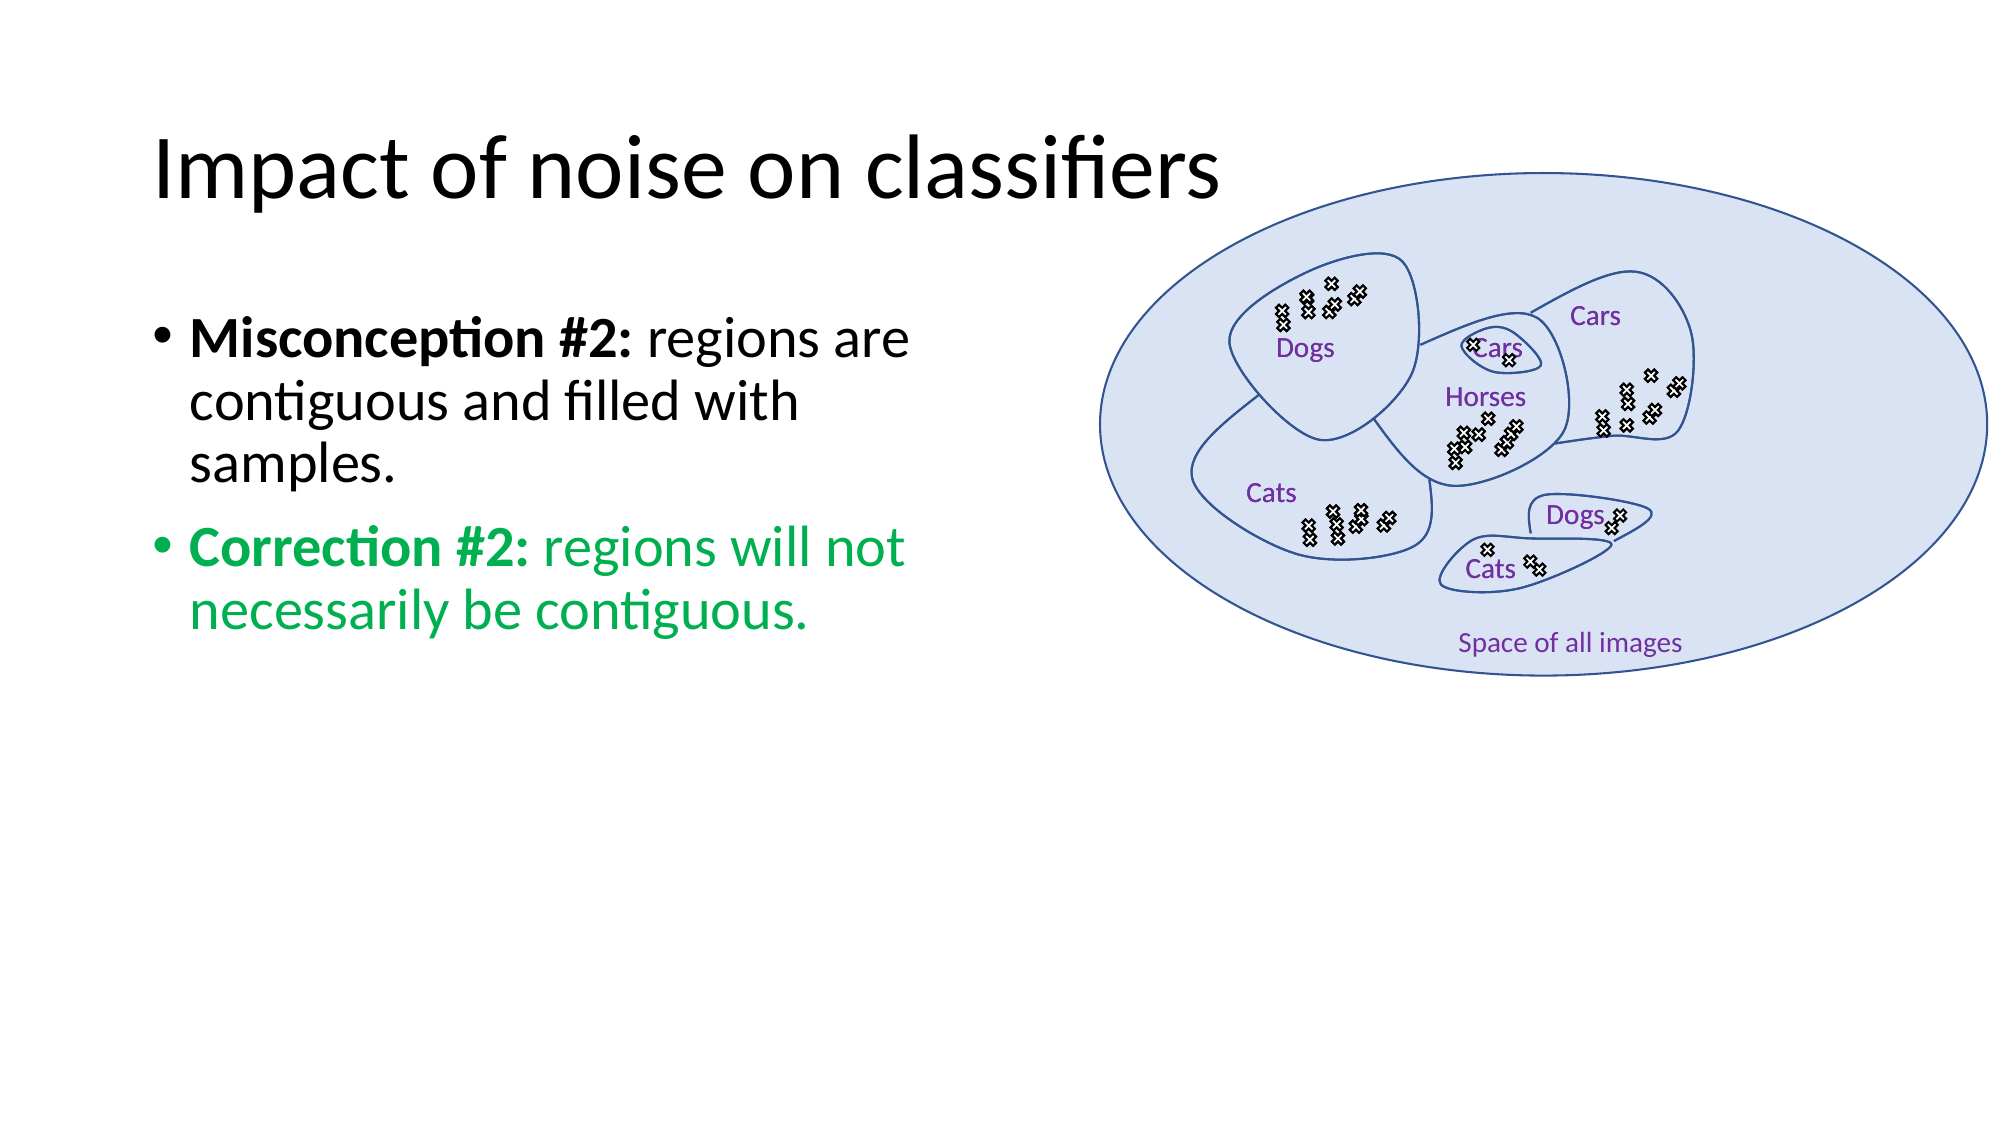

# Impact of noise on classifiers

Cars
Cars

Misconception #2: regions are contiguous and filled with samples.
Correction #2: regions will not necessarily be contiguous.

Dogs
Dogs
Cars
Cars

Horses
Horses

Cats
Cats
Dogs
Dogs

Cats
Cats

Space of all images